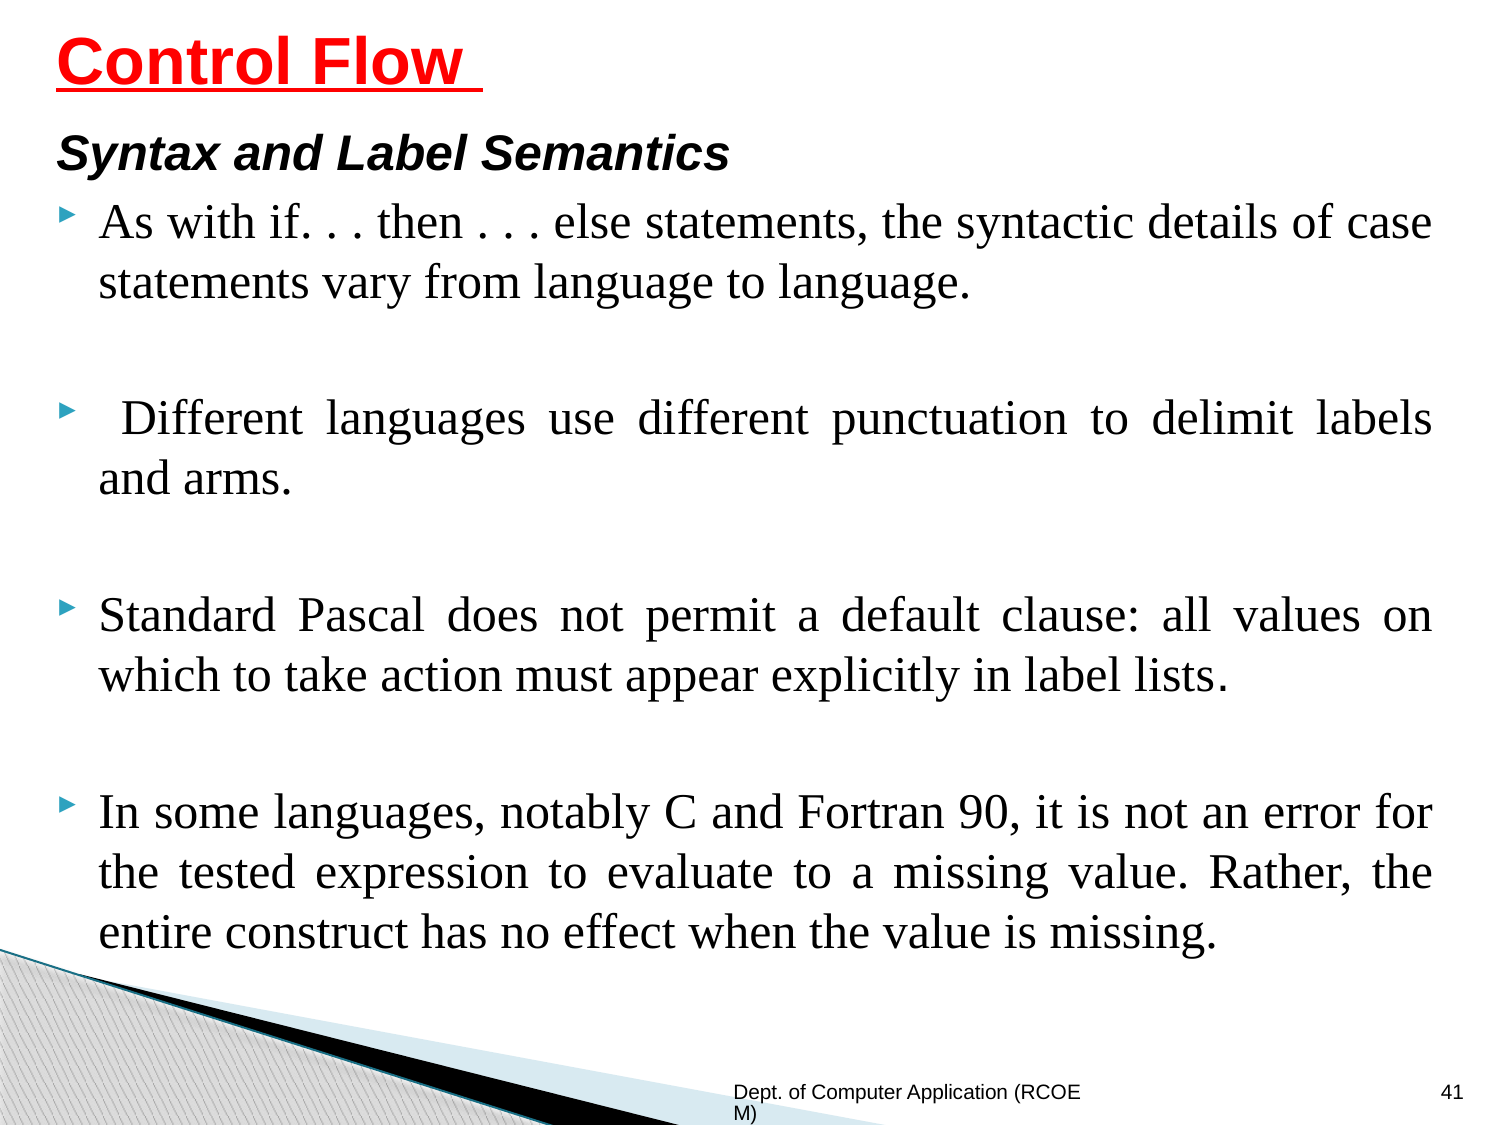

# Control Flow
Syntax and Label Semantics
As with if. . . then . . . else statements, the syntactic details of case statements vary from language to language.

 Different languages use different punctuation to delimit labels and arms.

Standard Pascal does not permit a default clause: all values on which to take action must appear explicitly in label lists.

In some languages, notably C and Fortran 90, it is not an error for the tested expression to evaluate to a missing value. Rather, the entire construct has no effect when the value is missing.

Dept. of Computer Application (RCOEM)
41